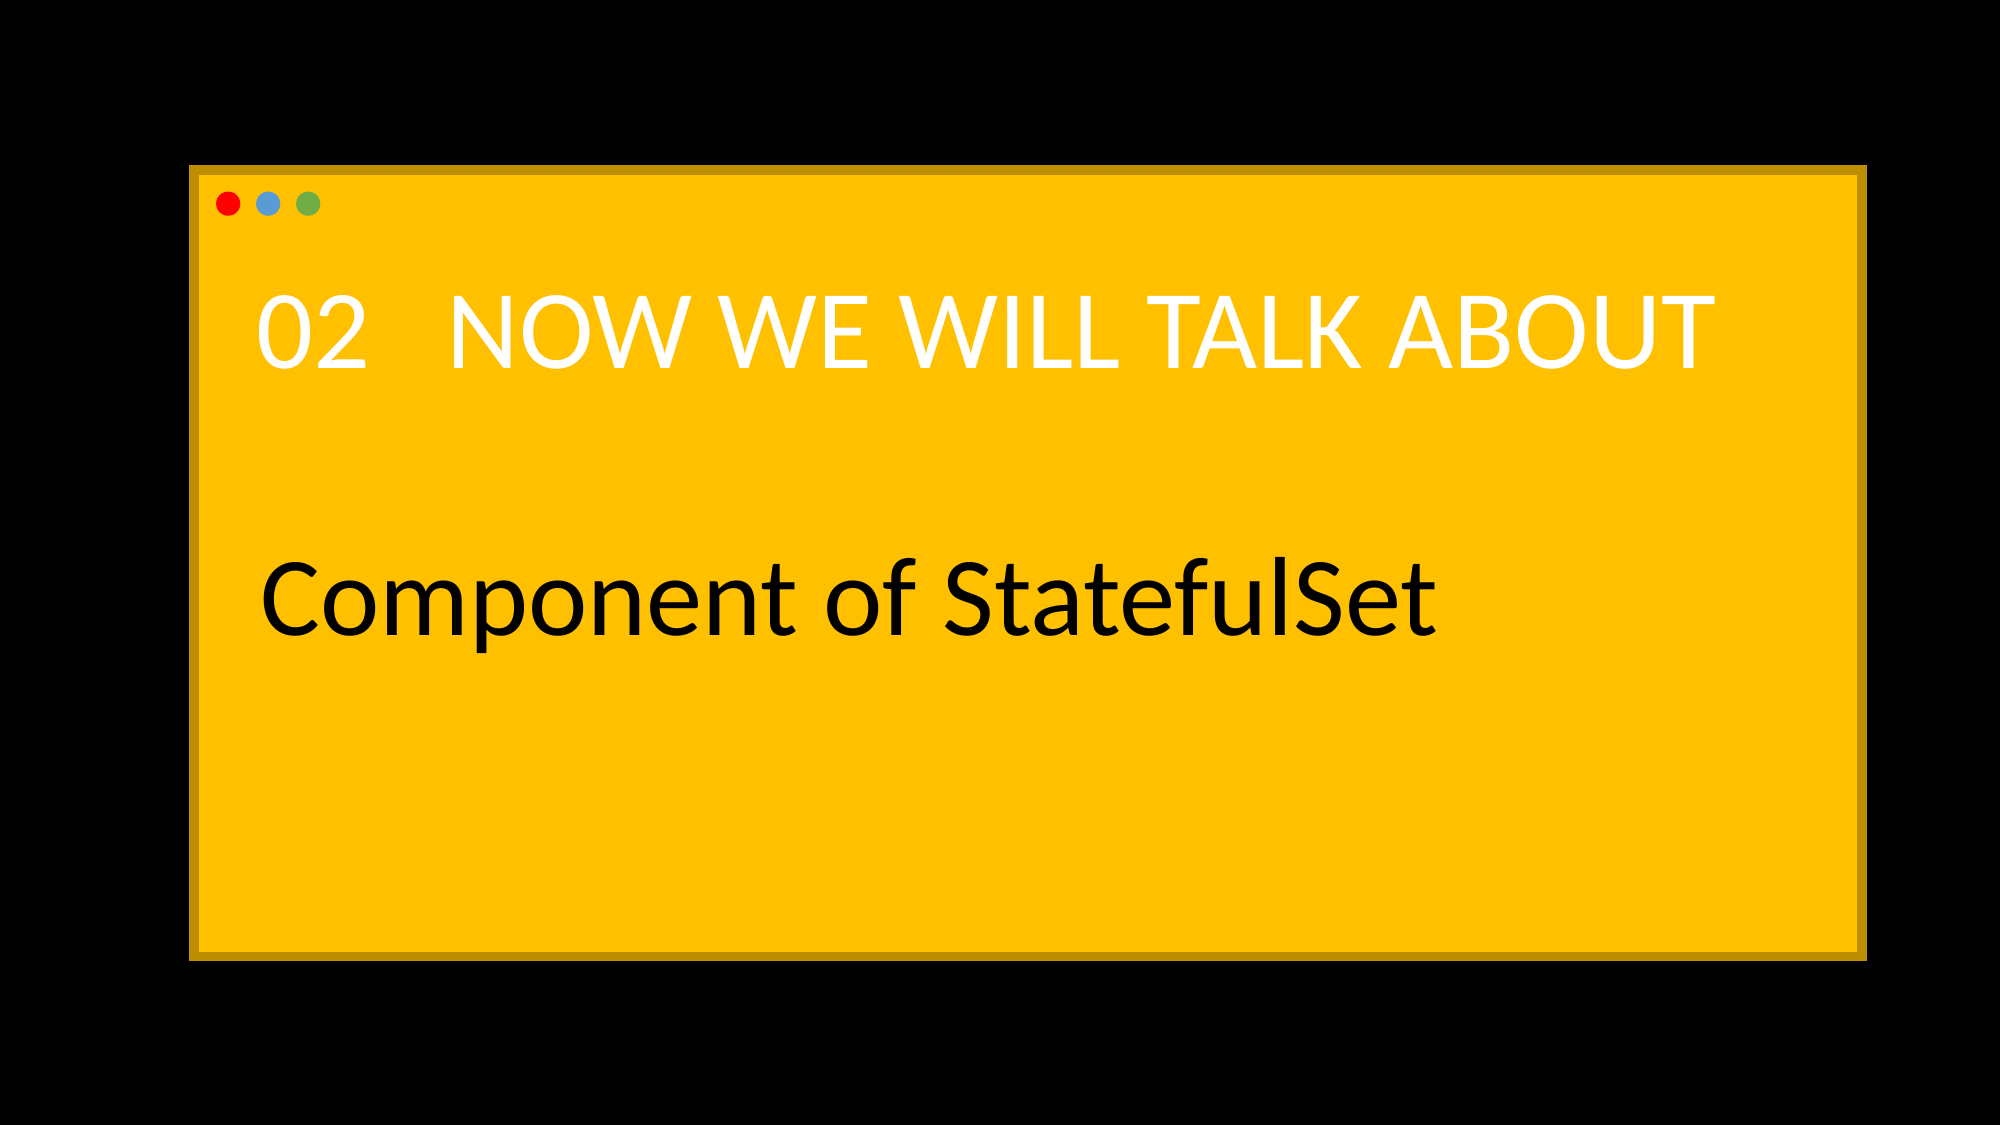

02   NOW WE WILL TALK ABOUT
Component of StatefulSet